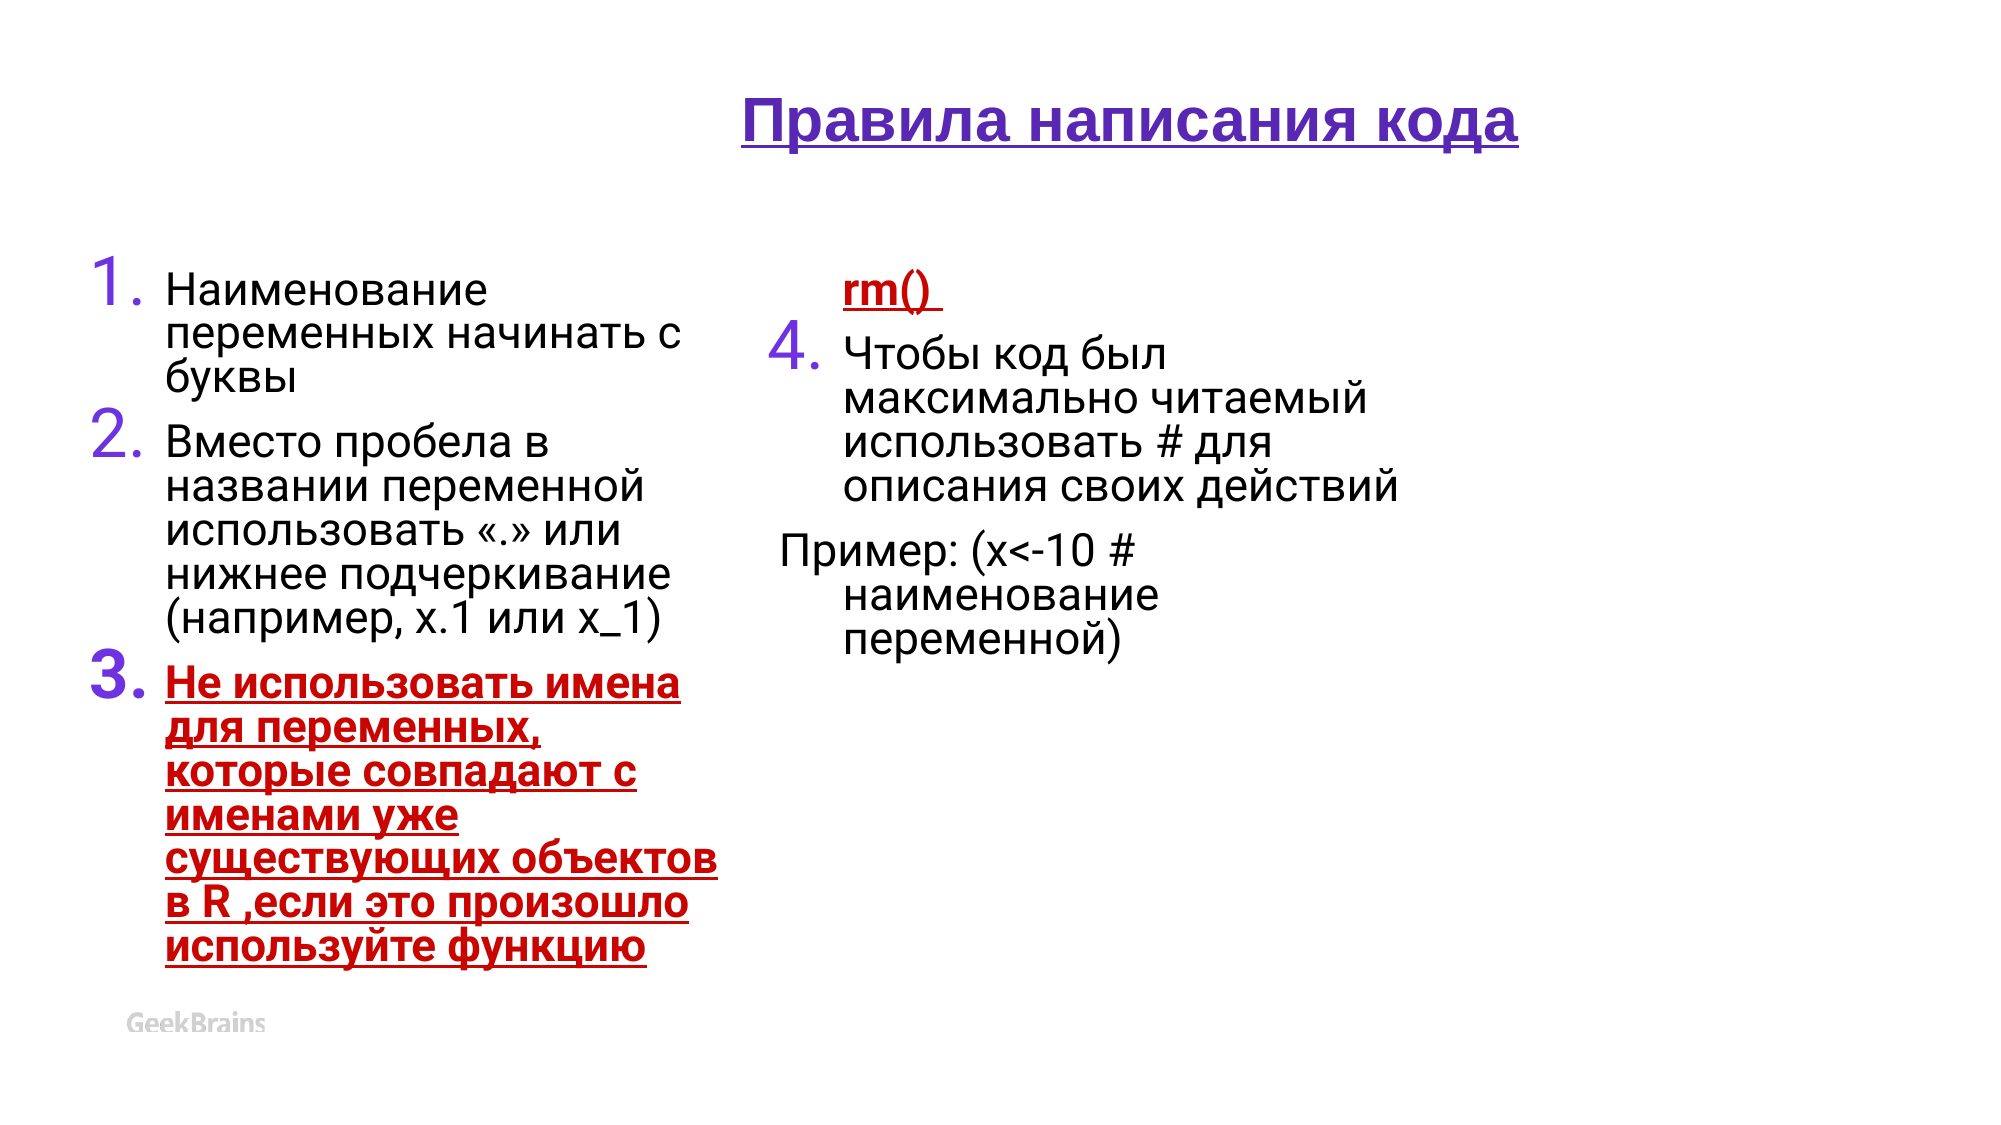

Правила написания кода
Наименование переменных начинать с буквы
Вместо пробела в названии переменной использовать «.» или нижнее подчеркивание (например, x.1 или x_1)
Не использовать имена для переменных, которые совпадают с именами уже существующих объектов в R ,если это произошло используйте функцию rm()
Чтобы код был максимально читаемый использовать # для описания своих действий
 Пример: (x<-10 # наименование переменной)